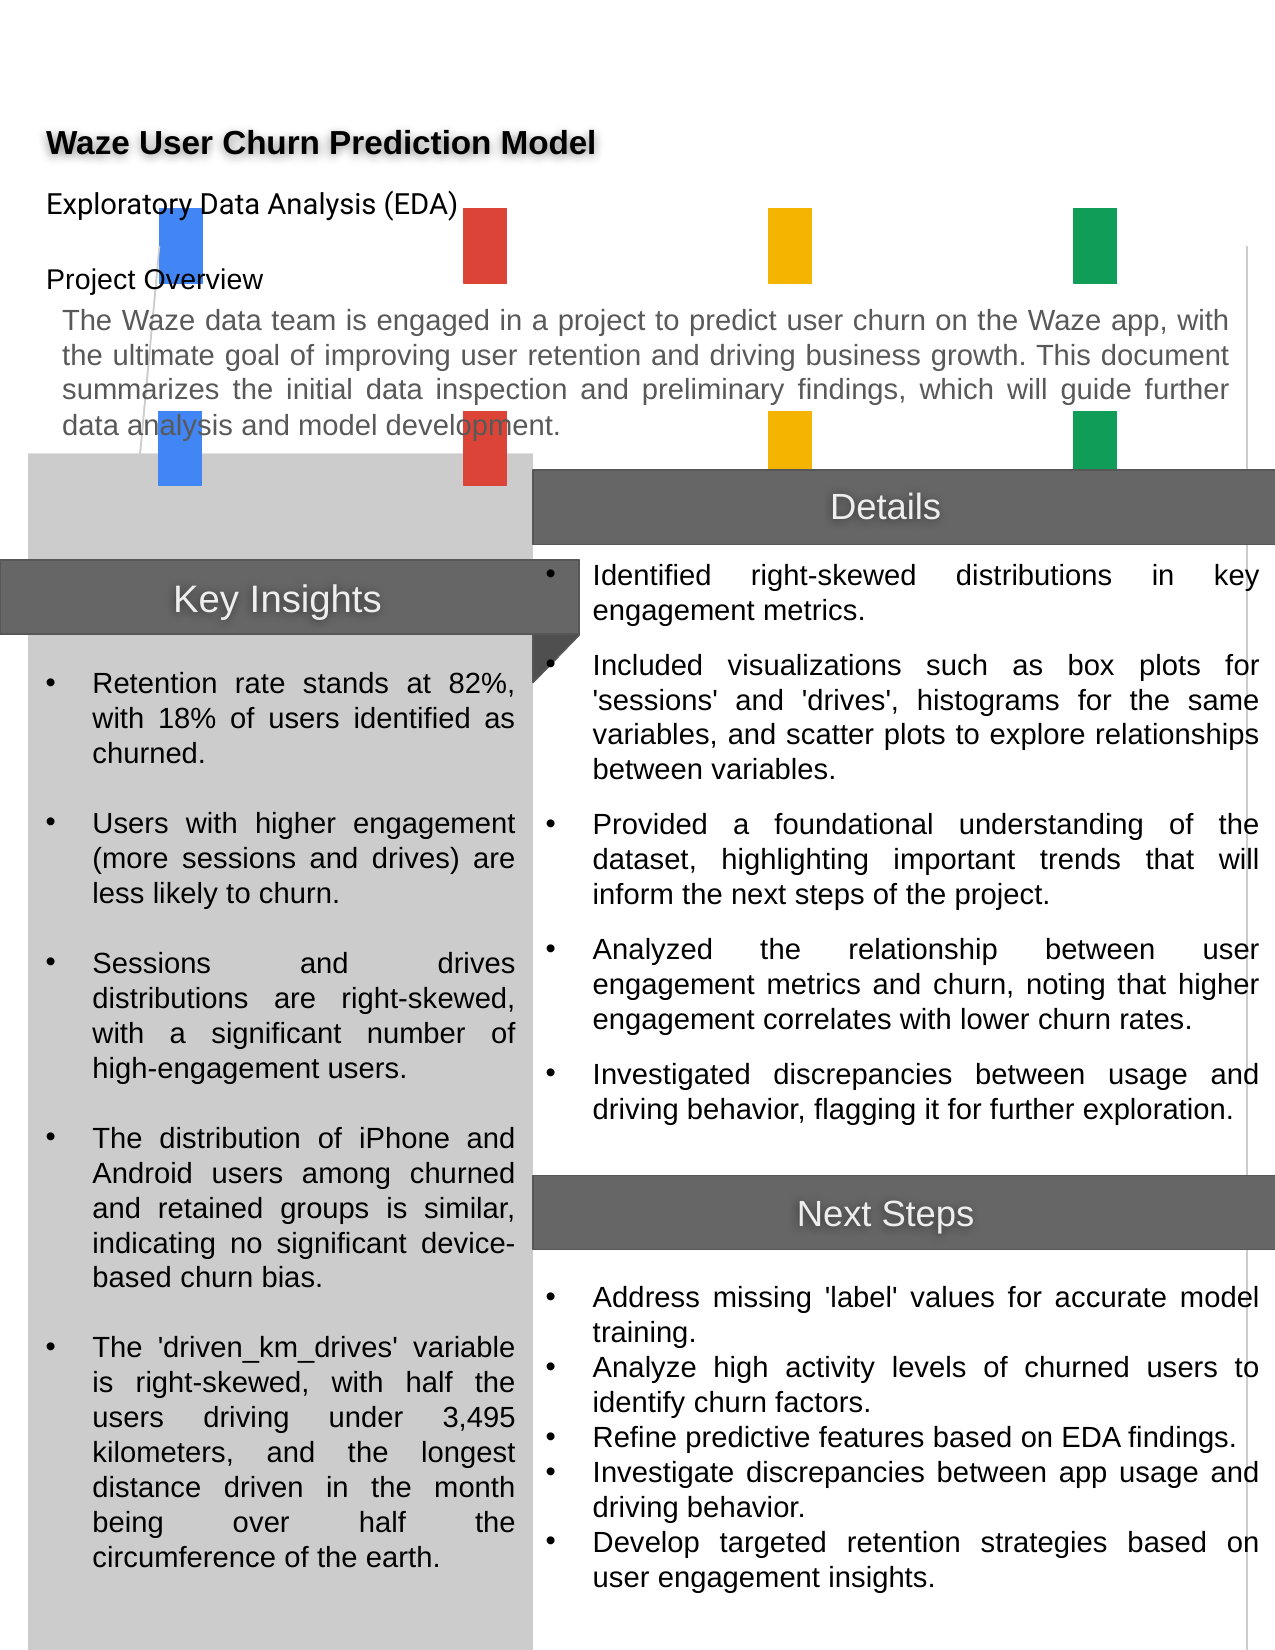

Waze User Churn Prediction Model

Exploratory Data Analysis (EDA)
Project Overview
The Waze data team is engaged in a project to predict user churn on the Waze app, with the ultimate goal of improving user retention and driving business growth. This document summarizes the initial data inspection and preliminary findings, which will guide further data analysis and model development.
Identified right-skewed distributions in key engagement metrics.

Included visualizations such as box plots for 'sessions' and 'drives', histograms for the same variables, and scatter plots to explore relationships between variables.

Provided a foundational understanding of the dataset, highlighting important trends that will inform the next steps of the project.

Analyzed the relationship between user engagement metrics and churn, noting that higher engagement correlates with lower churn rates.

Investigated discrepancies between usage and driving behavior, flagging it for further exploration.
Retention rate stands at 82%, with 18% of users identified as churned.

Users with higher engagement (more sessions and drives) are less likely to churn.

Sessions and drives distributions are right-skewed, with a significant number of high-engagement users.

The distribution of iPhone and Android users among churned and retained groups is similar, indicating no significant device-based churn bias.

The 'driven_km_drives' variable is right-skewed, with half the users driving under 3,495 kilometers, and the longest distance driven in the month being over half the circumference of the earth.
Address missing 'label' values for accurate model training.
Analyze high activity levels of churned users to identify churn factors.
Refine predictive features based on EDA findings.
Investigate discrepancies between app usage and driving behavior.
Develop targeted retention strategies based on user engagement insights.